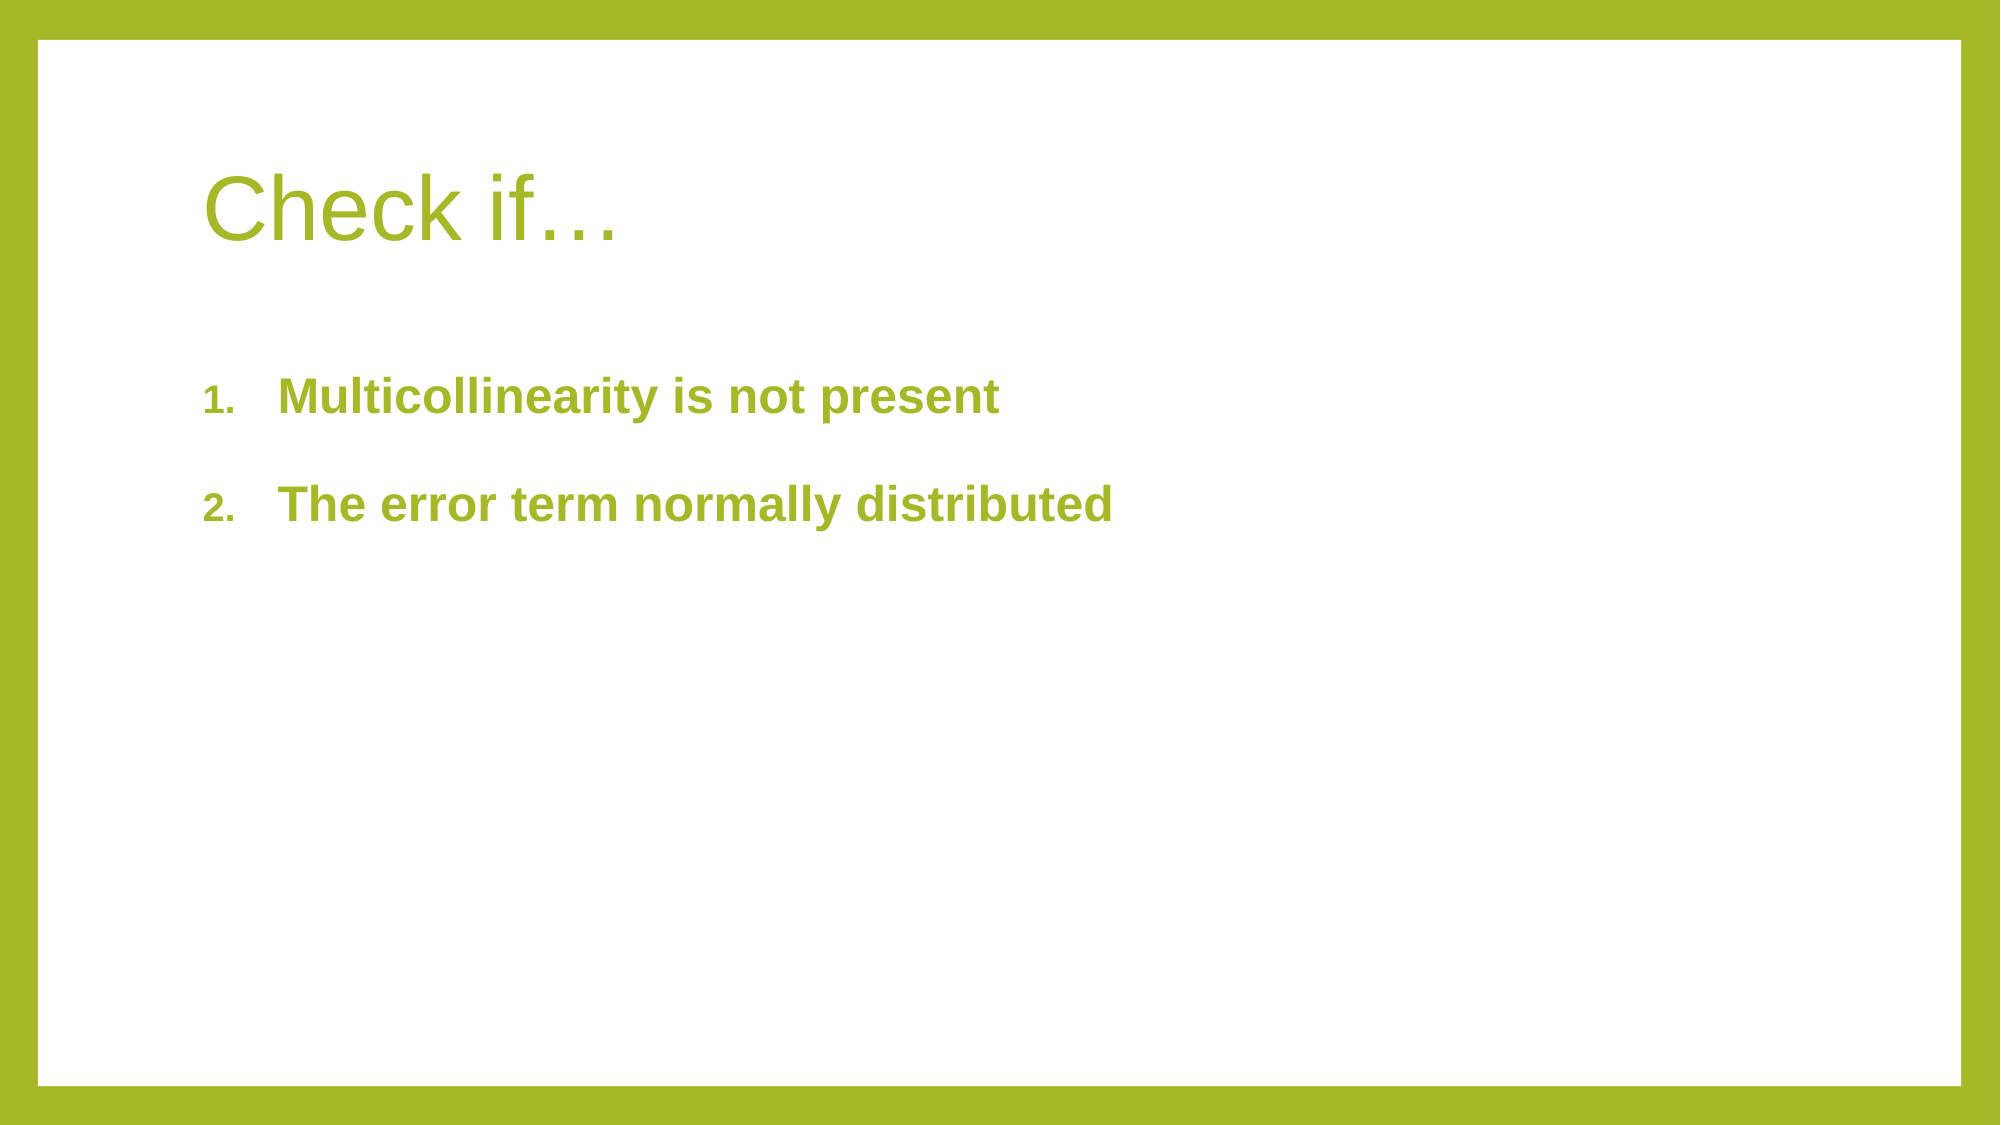

# Check if…
Multicollinearity is not present

The error term normally distributed